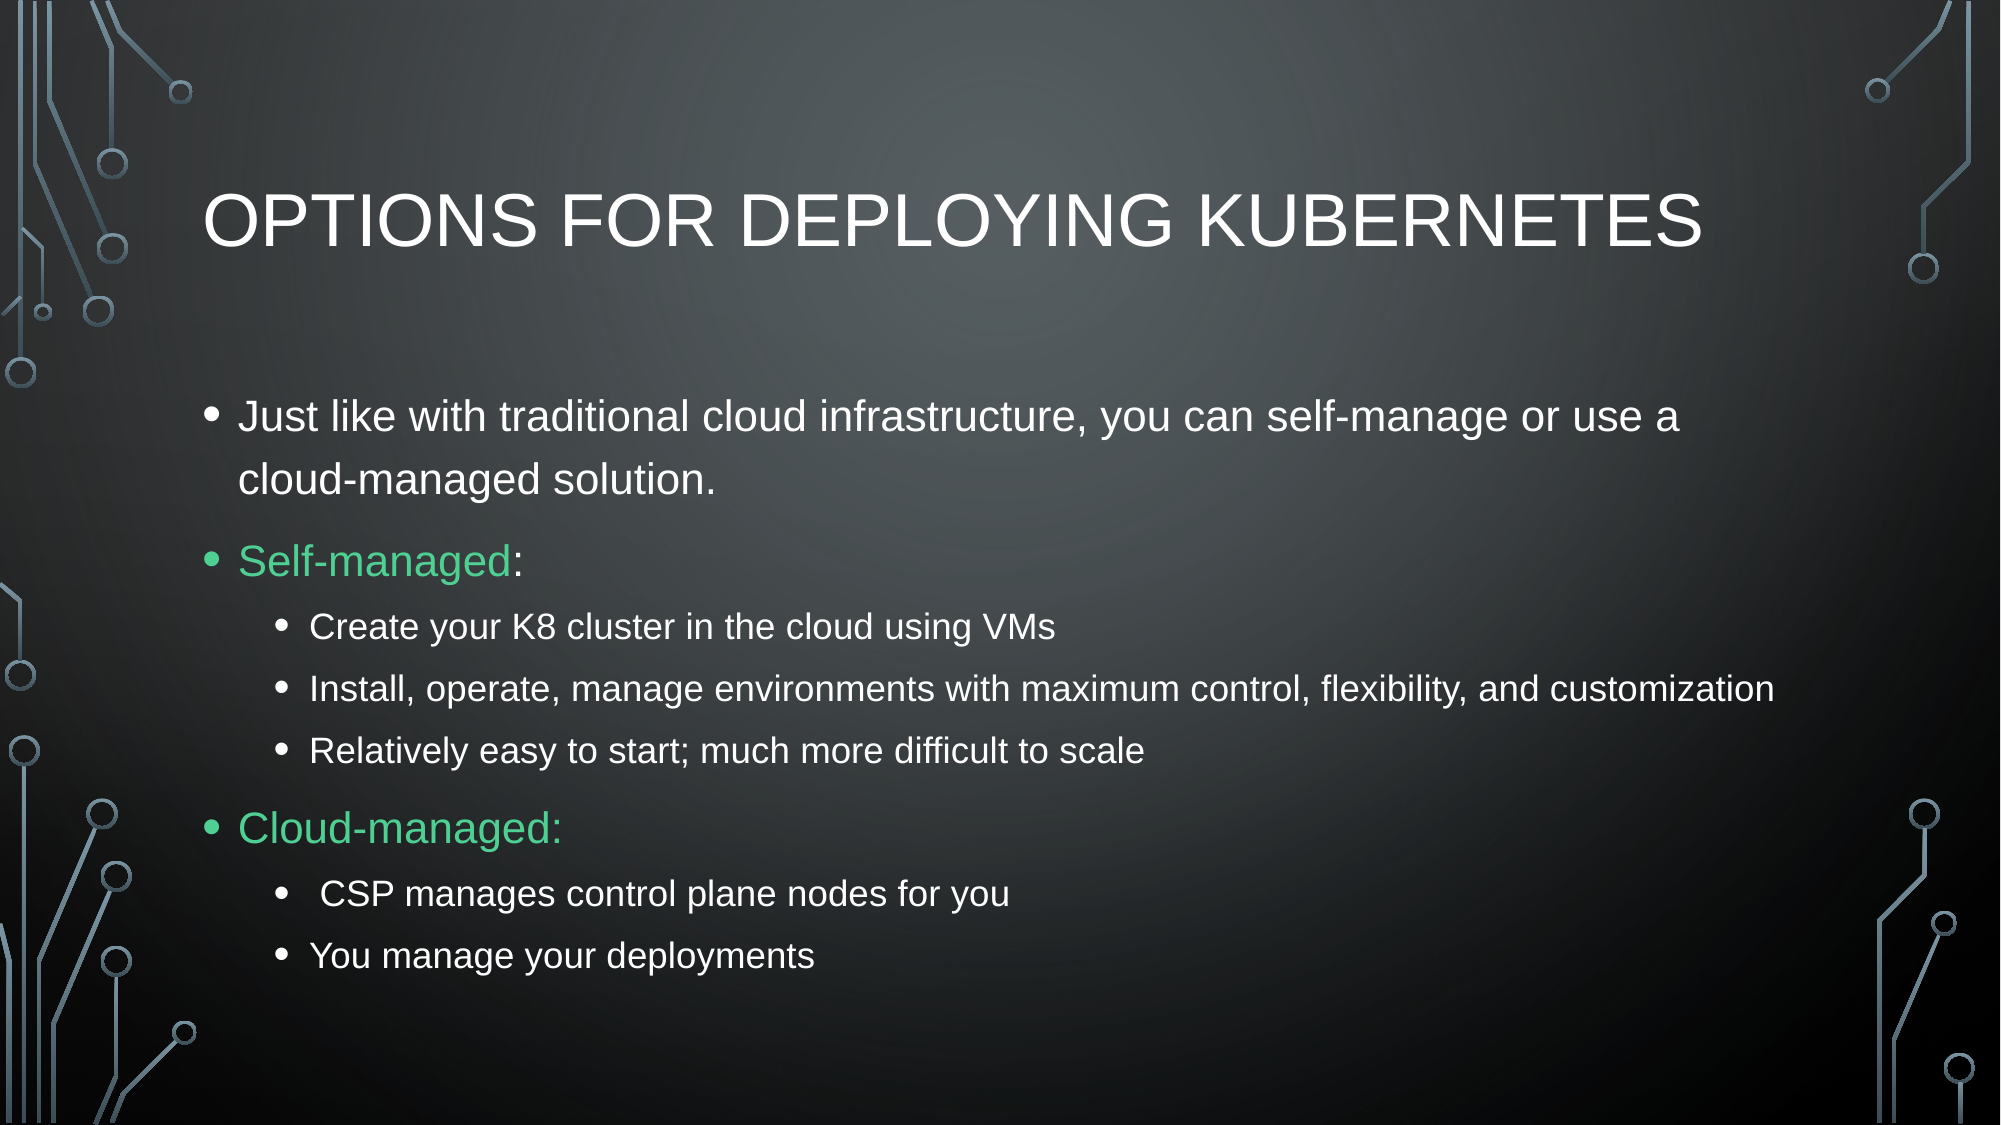

# Options for Deploying Kubernetes
Just like with traditional cloud infrastructure, you can self-manage or use a cloud-managed solution.
Self-managed:
Create your K8 cluster in the cloud using VMs
Install, operate, manage environments with maximum control, flexibility, and customization
Relatively easy to start; much more difficult to scale
Cloud-managed:
 CSP manages control plane nodes for you
You manage your deployments